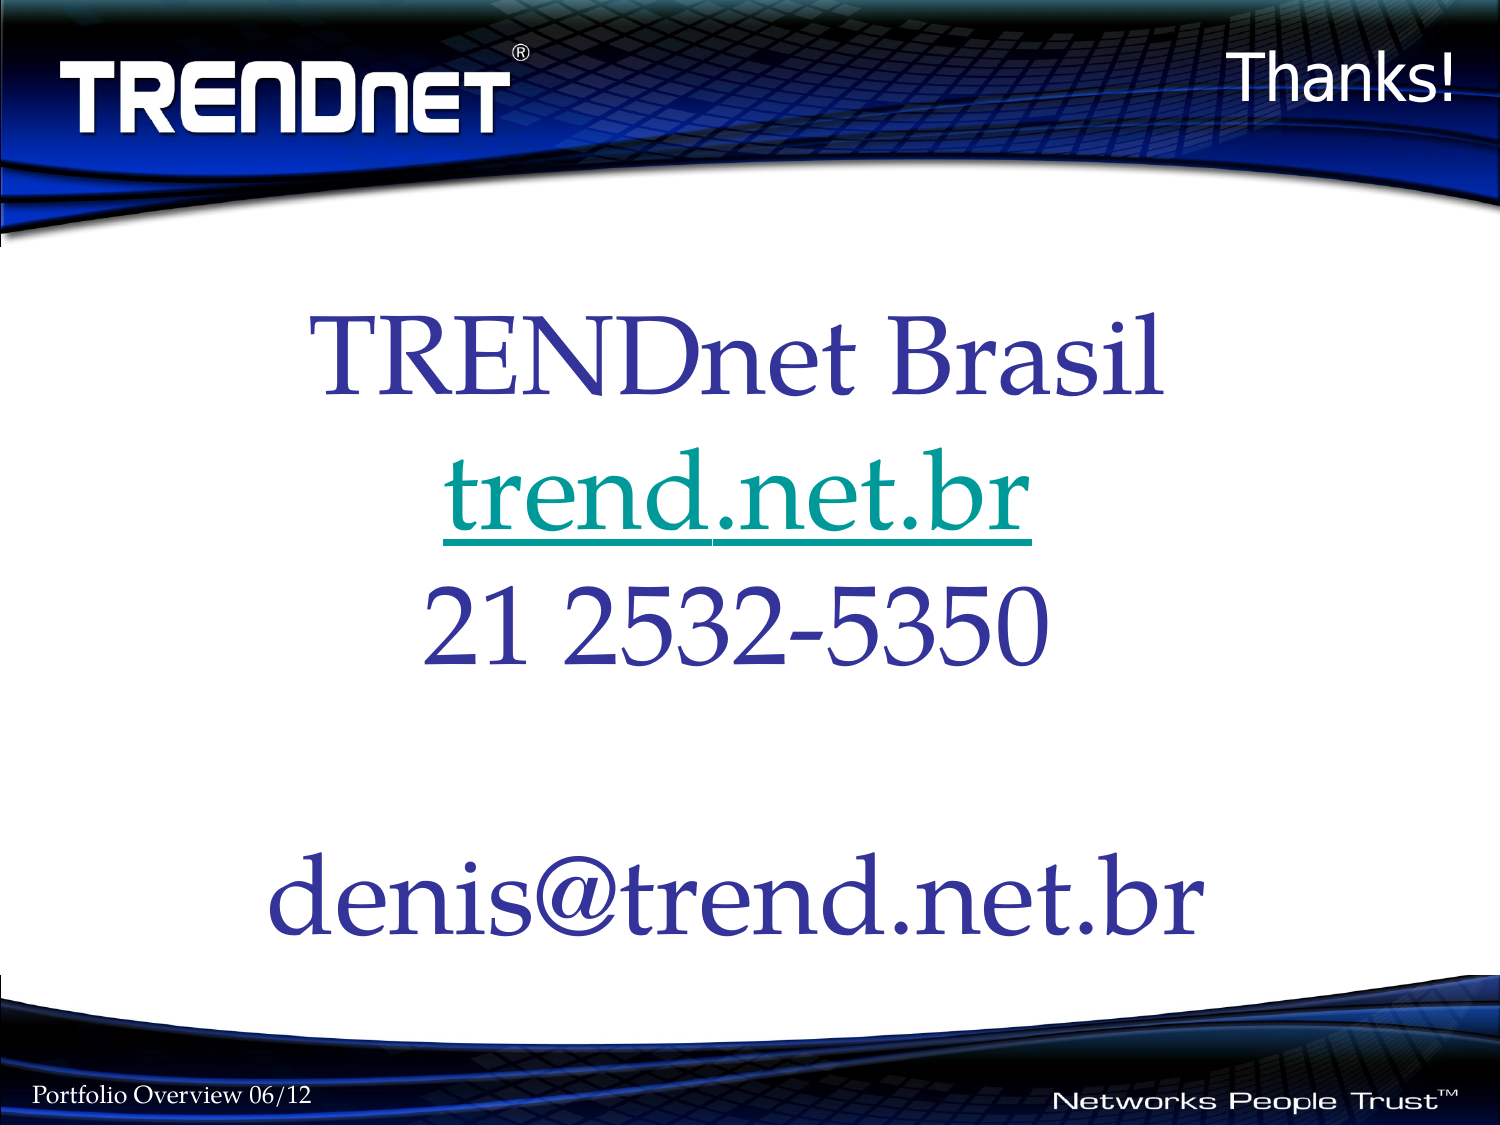

Thanks!
TRENDnet Brasil
trend.net.br
21 2532-5350

denis@trend.net.br